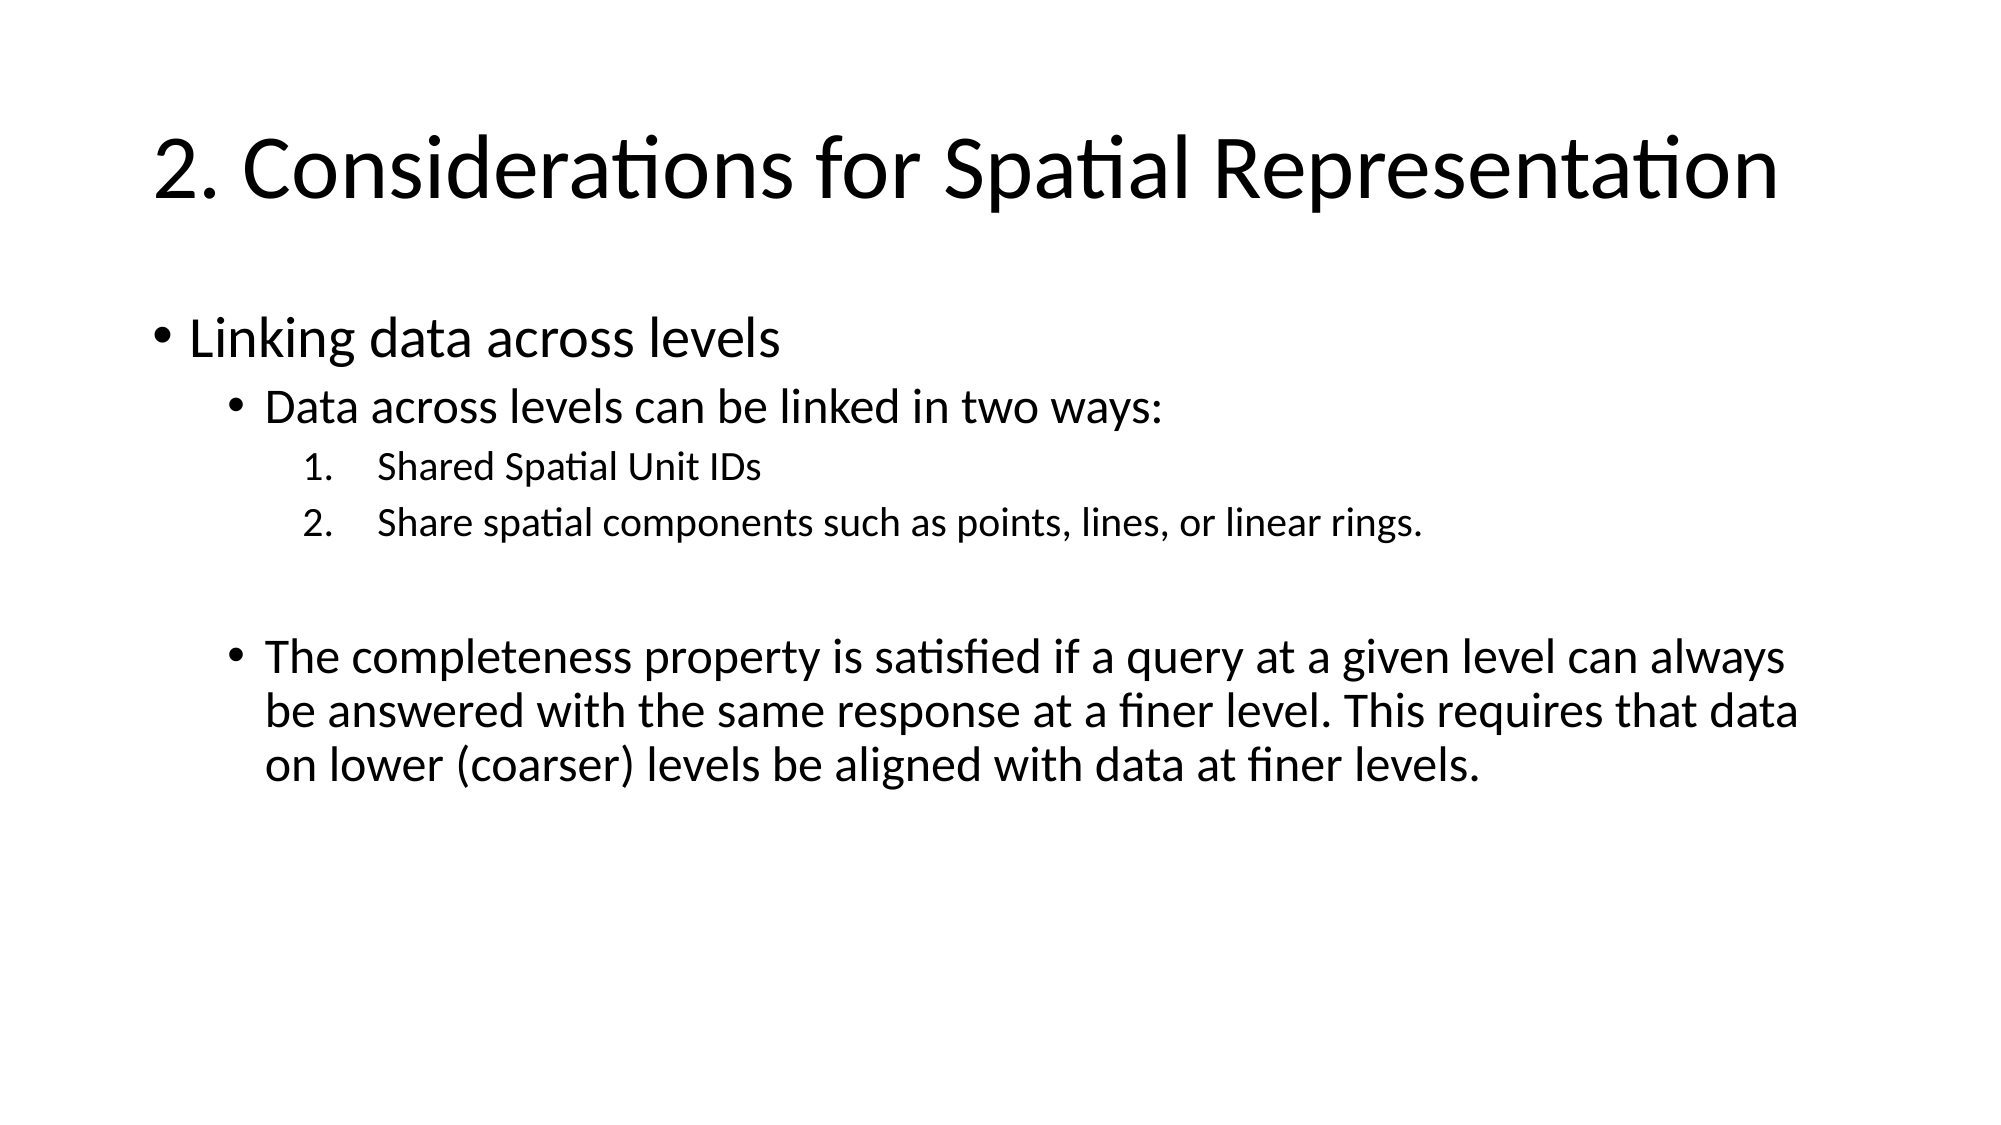

# 2. Considerations for Spatial Representation
Linking data across levels
Data across levels can be linked in two ways:
Shared Spatial Unit IDs
Share spatial components such as points, lines, or linear rings.

The completeness property is satisfied if a query at a given level can always be answered with the same response at a finer level. This requires that data on lower (coarser) levels be aligned with data at finer levels.